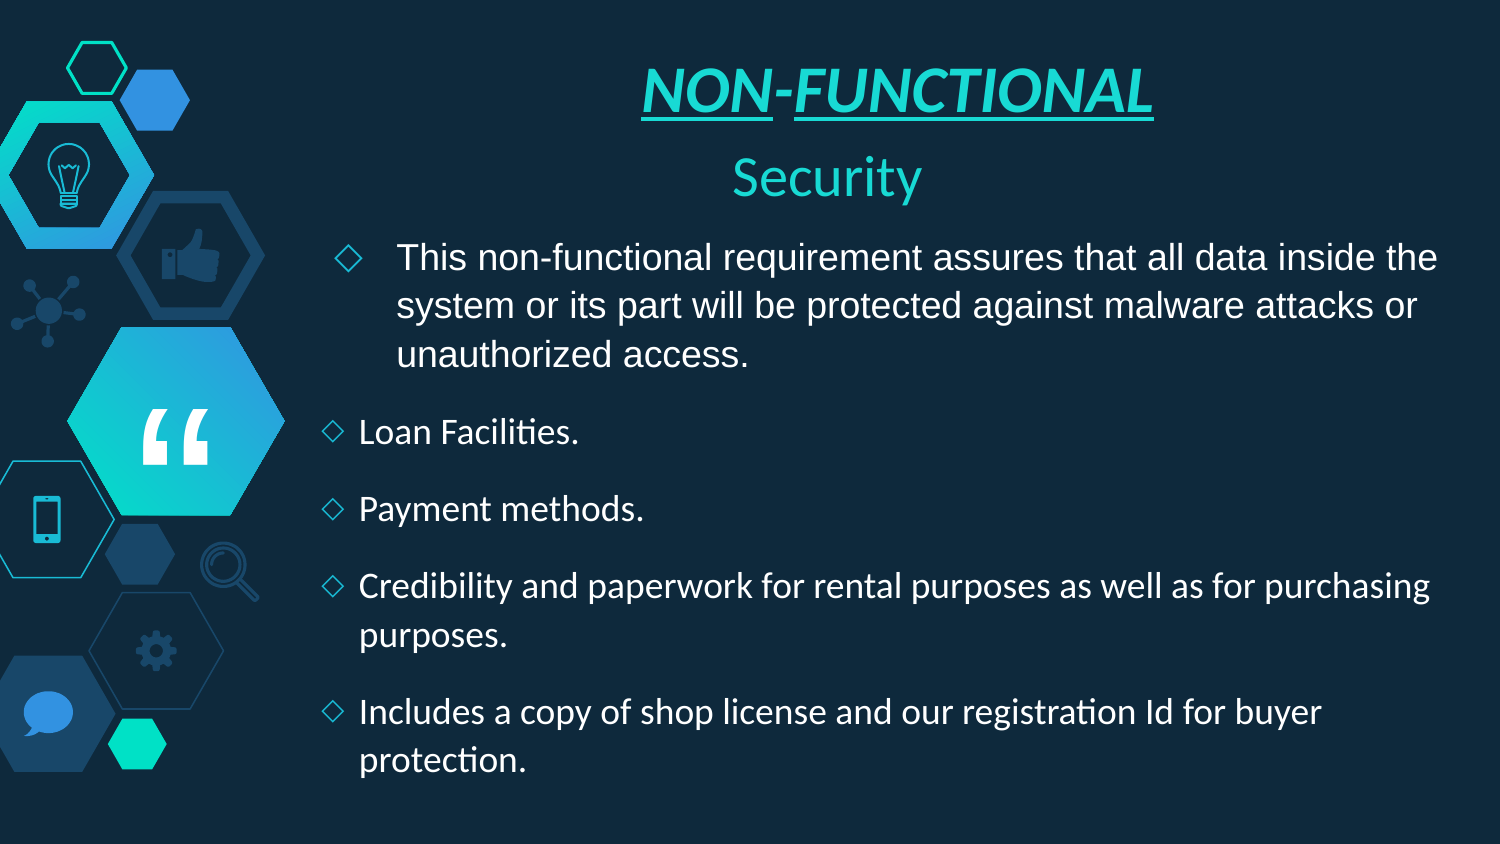

NON-FUNCTIONAL
Security
This non-functional requirement assures that all data inside the system or its part will be protected against malware attacks or unauthorized access.
Loan Facilities.
Payment methods.
Credibility and paperwork for rental purposes as well as for purchasing purposes.
Includes a copy of shop license and our registration Id for buyer protection.